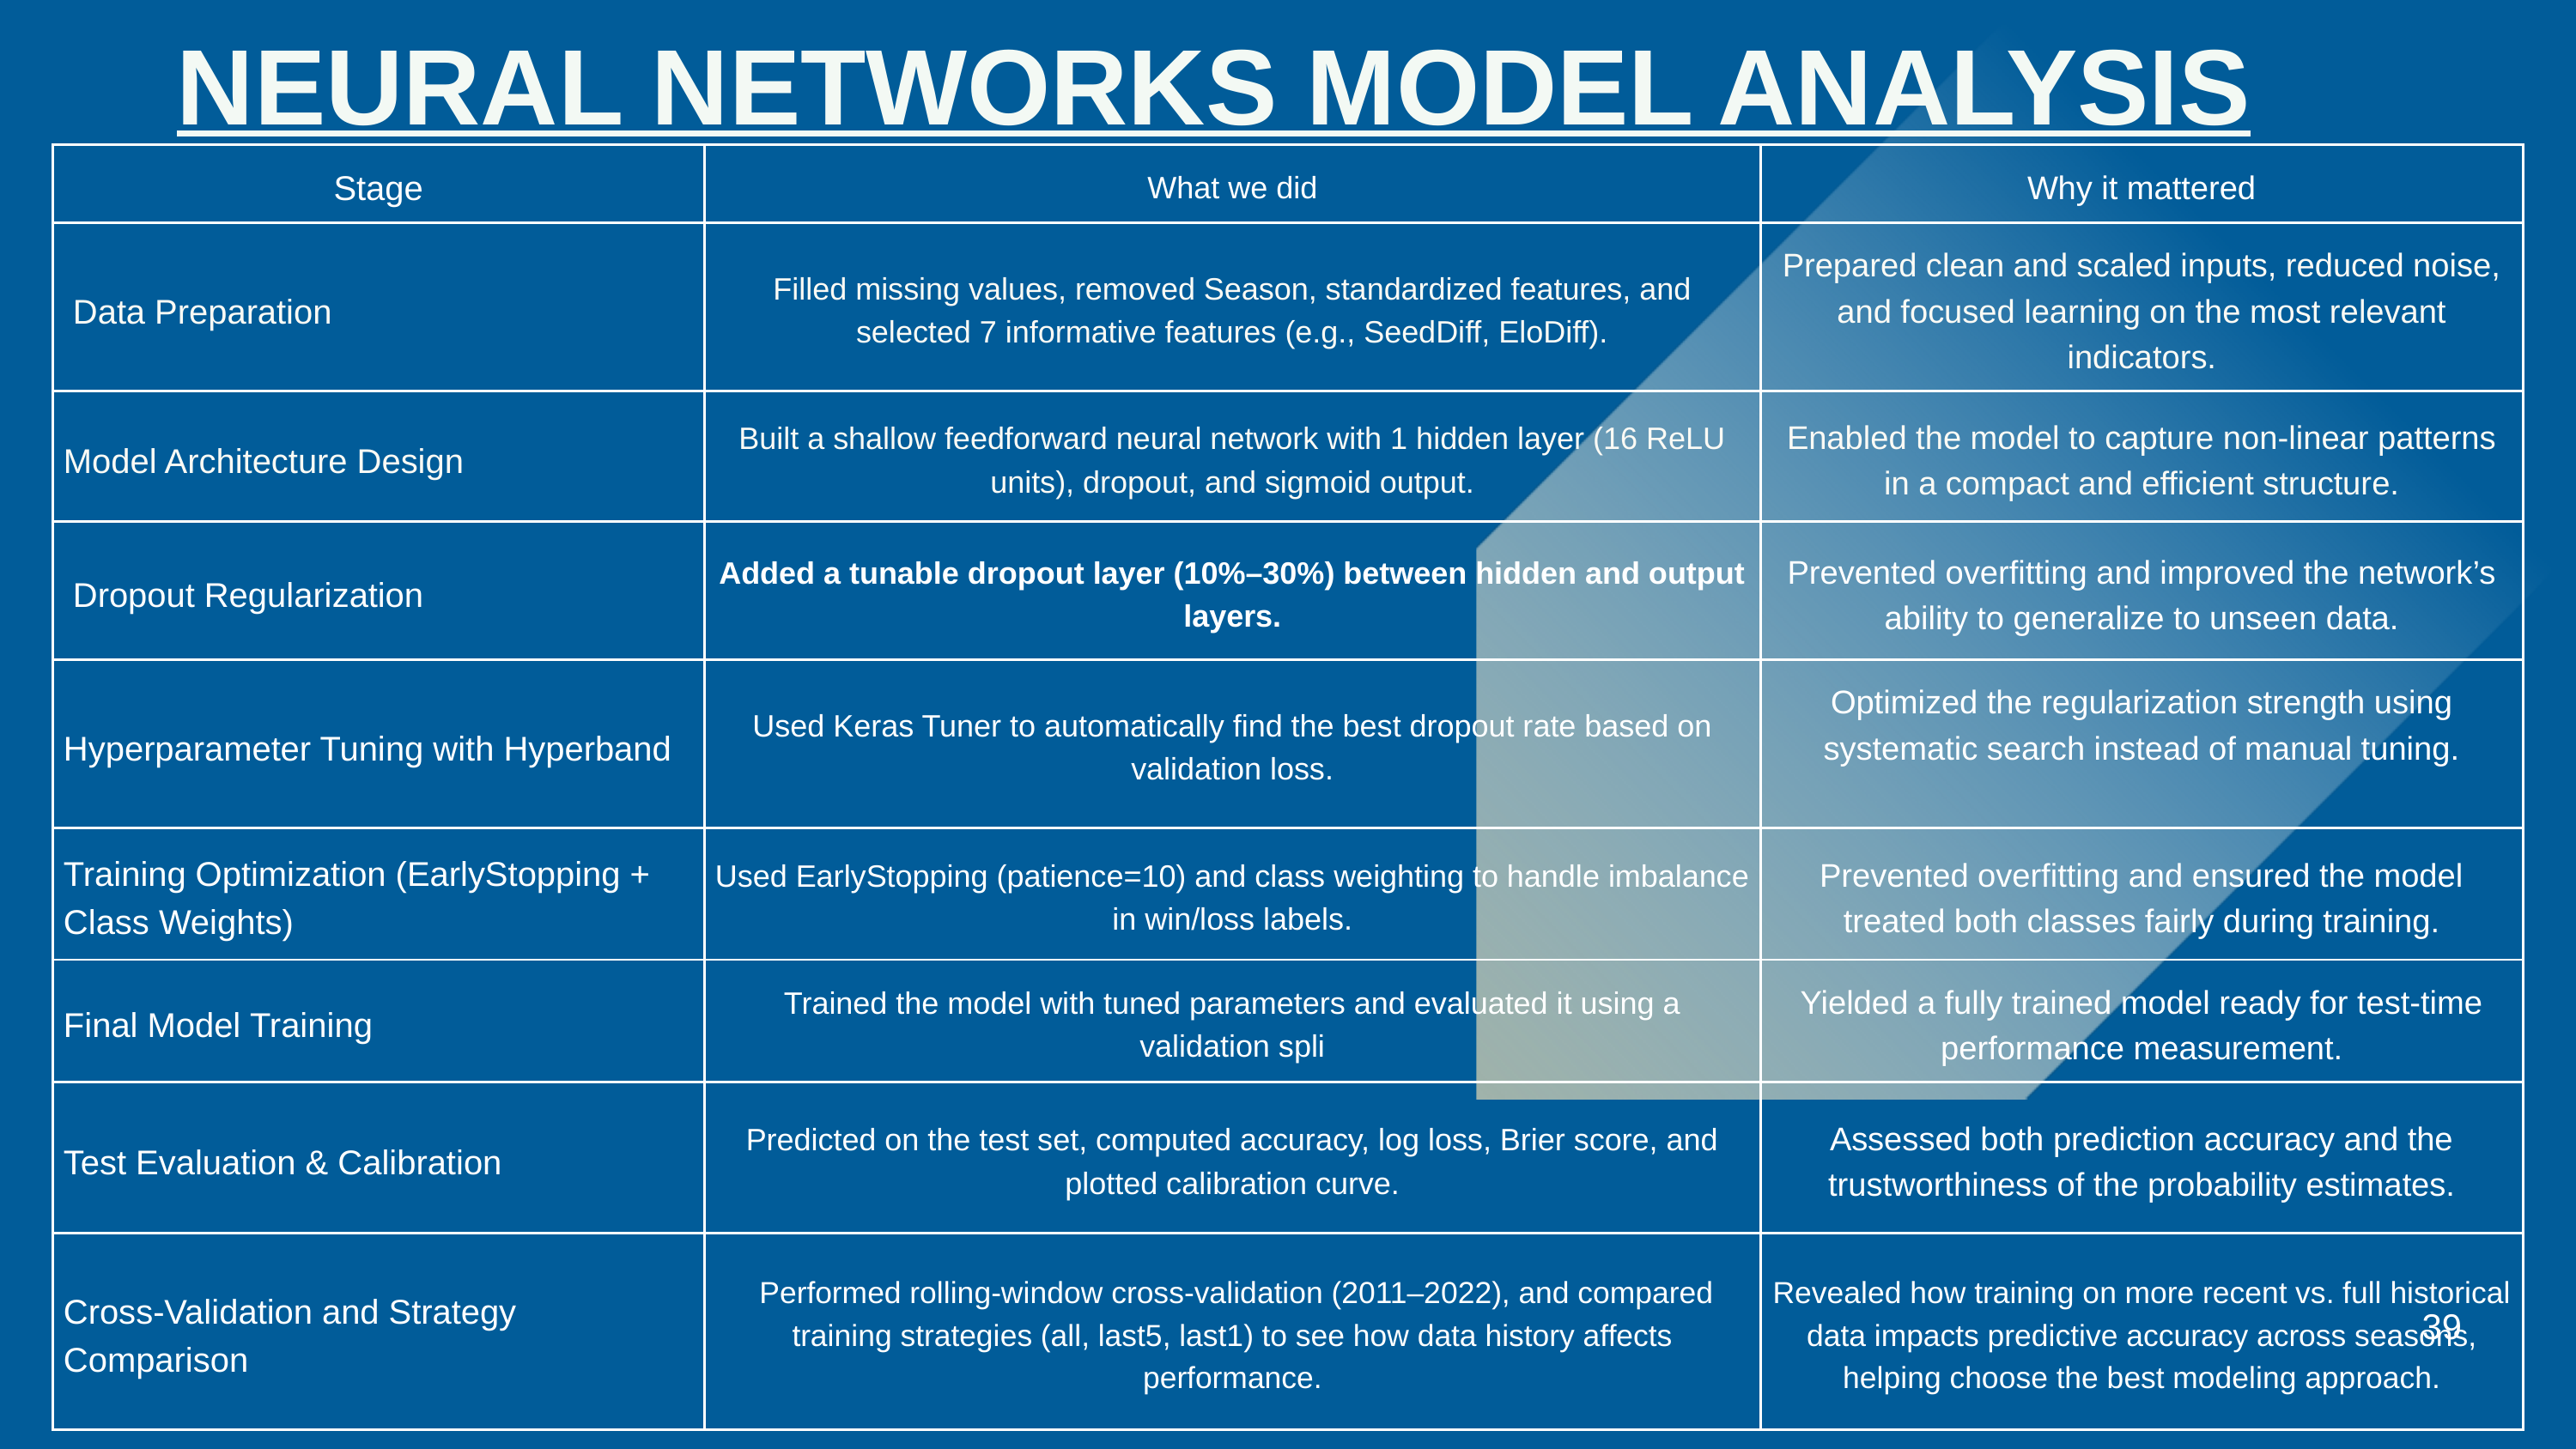

NEURAL NETWORKS MODEL ANALYSIS
| Stage | What we did | Why it mattered |
| --- | --- | --- |
| Data Preparation | Filled missing values, removed Season, standardized features, and selected 7 informative features (e.g., SeedDiff, EloDiff). | Prepared clean and scaled inputs, reduced noise, and focused learning on the most relevant indicators. |
| Model Architecture Design | Built a shallow feedforward neural network with 1 hidden layer (16 ReLU units), dropout, and sigmoid output. | Enabled the model to capture non-linear patterns in a compact and efficient structure. |
| Dropout Regularization | Added a tunable dropout layer (10%–30%) between hidden and output layers. | Prevented overfitting and improved the network’s ability to generalize to unseen data. |
| Hyperparameter Tuning with Hyperband | Used Keras Tuner to automatically find the best dropout rate based on validation loss. | Optimized the regularization strength using systematic search instead of manual tuning. |
| Training Optimization (EarlyStopping + Class Weights) | Used EarlyStopping (patience=10) and class weighting to handle imbalance in win/loss labels. | Prevented overfitting and ensured the model treated both classes fairly during training. |
| Final Model Training | Trained the model with tuned parameters and evaluated it using a validation spli | Yielded a fully trained model ready for test-time performance measurement. |
| Test Evaluation & Calibration | Predicted on the test set, computed accuracy, log loss, Brier score, and plotted calibration curve. | Assessed both prediction accuracy and the trustworthiness of the probability estimates. |
| Cross-Validation and Strategy Comparison | Performed rolling-window cross-validation (2011–2022), and compared training strategies (all, last5, last1) to see how data history affects performance. | Revealed how training on more recent vs. full historical data impacts predictive accuracy across seasons, helping choose the best modeling approach. |
39